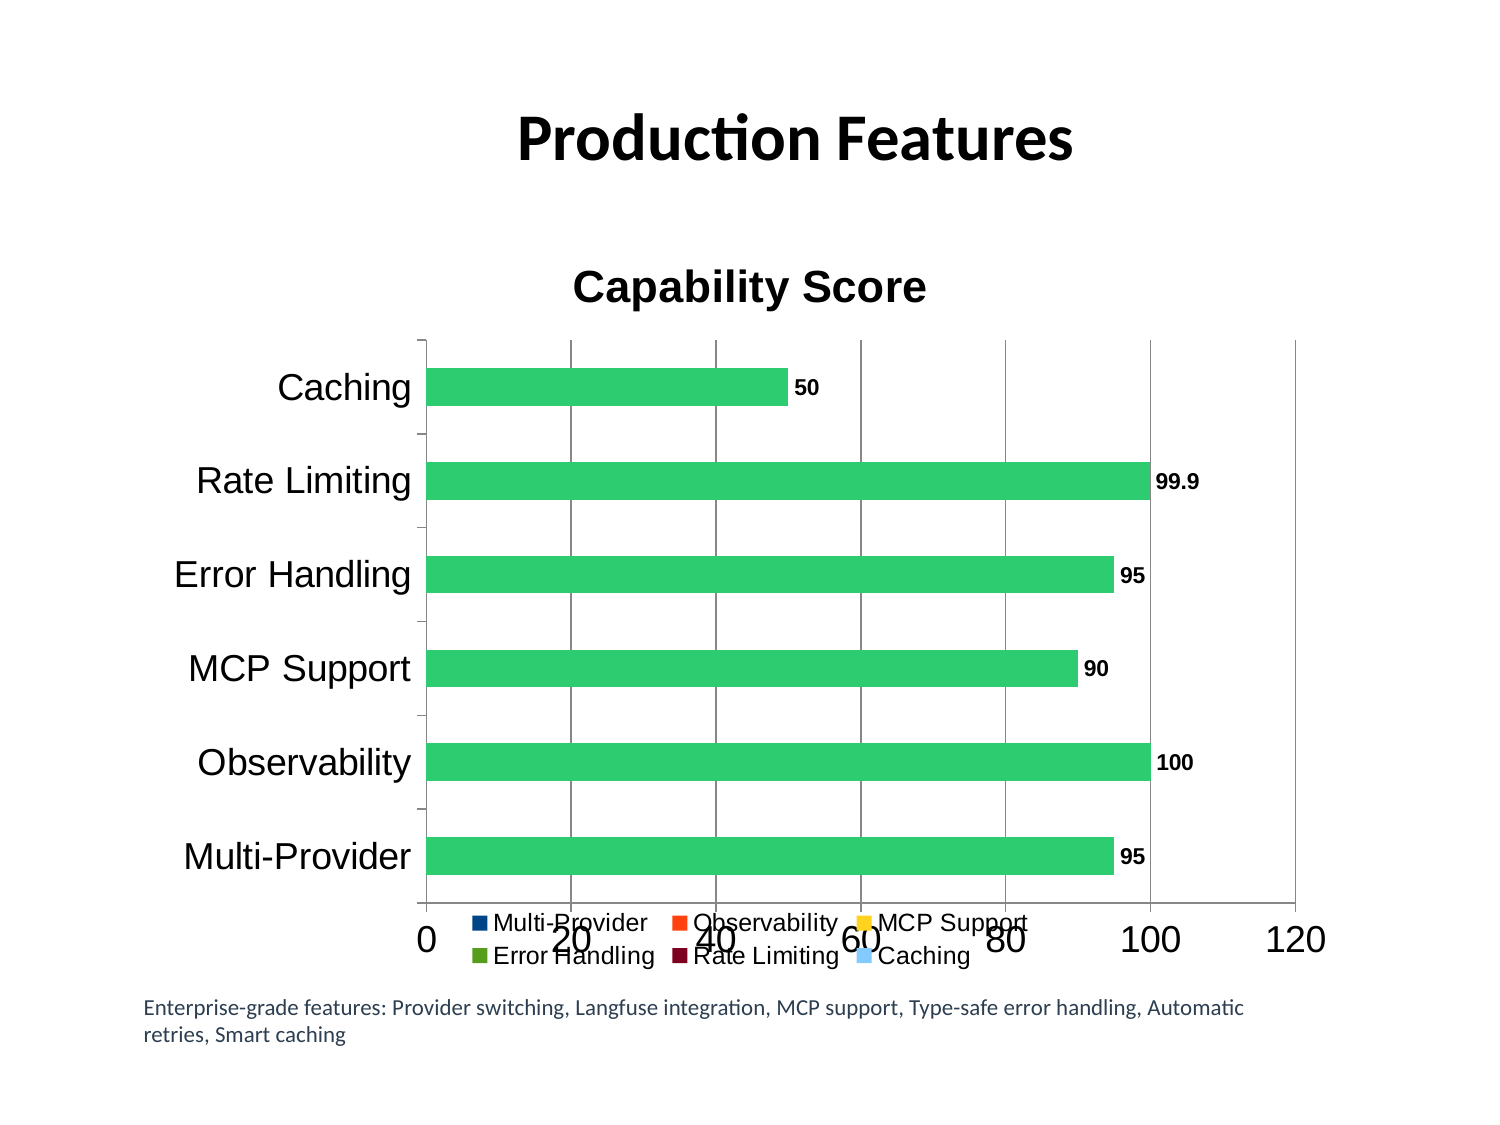

Production Features

### Chart:

| Category | Capability Score |
|---|---|
| Multi-Provider | 95.0 |
| Observability | 100.0 |
| MCP Support | 90.0 |
| Error Handling | 95.0 |
| Rate Limiting | 99.9 |
| Caching | 50.0 |
Enterprise-grade features: Provider switching, Langfuse integration, MCP support, Type-safe error handling, Automatic retries, Smart caching